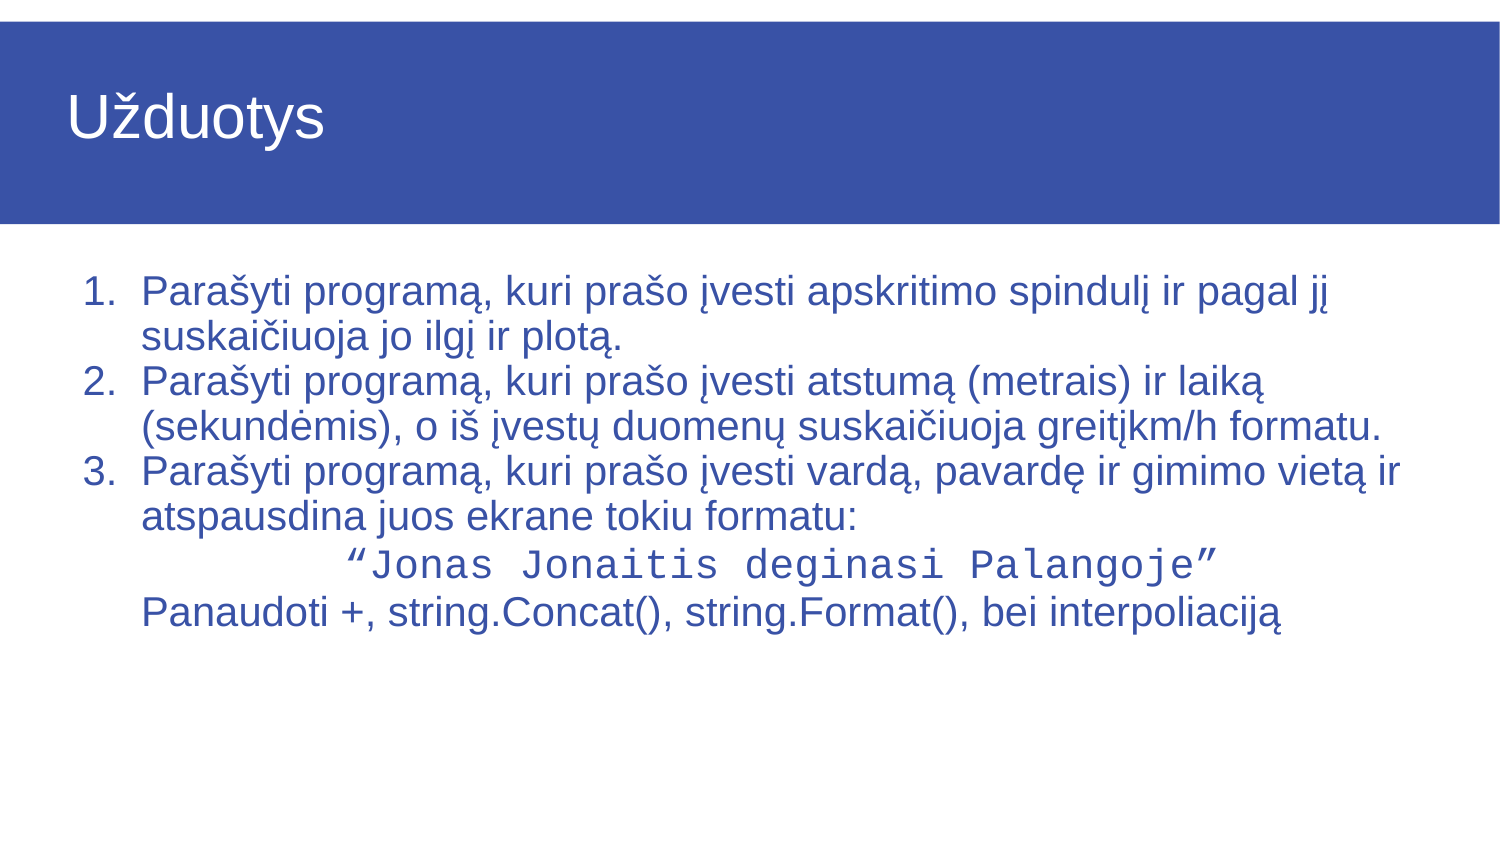

# Užduotys
Parašyti programą, kuri prašo įvesti apskritimo spindulį ir pagal jį suskaičiuoja jo ilgį ir plotą.
Parašyti programą, kuri prašo įvesti atstumą (metrais) ir laiką (sekundėmis), o iš įvestų duomenų suskaičiuoja greitįkm/h formatu.
Parašyti programą, kuri prašo įvesti vardą, pavardę ir gimimo vietą ir atspausdina juos ekrane tokiu formatu:
“Jonas Jonaitis deginasi Palangoje”
Panaudoti +, string.Concat(), string.Format(), bei interpoliaciją